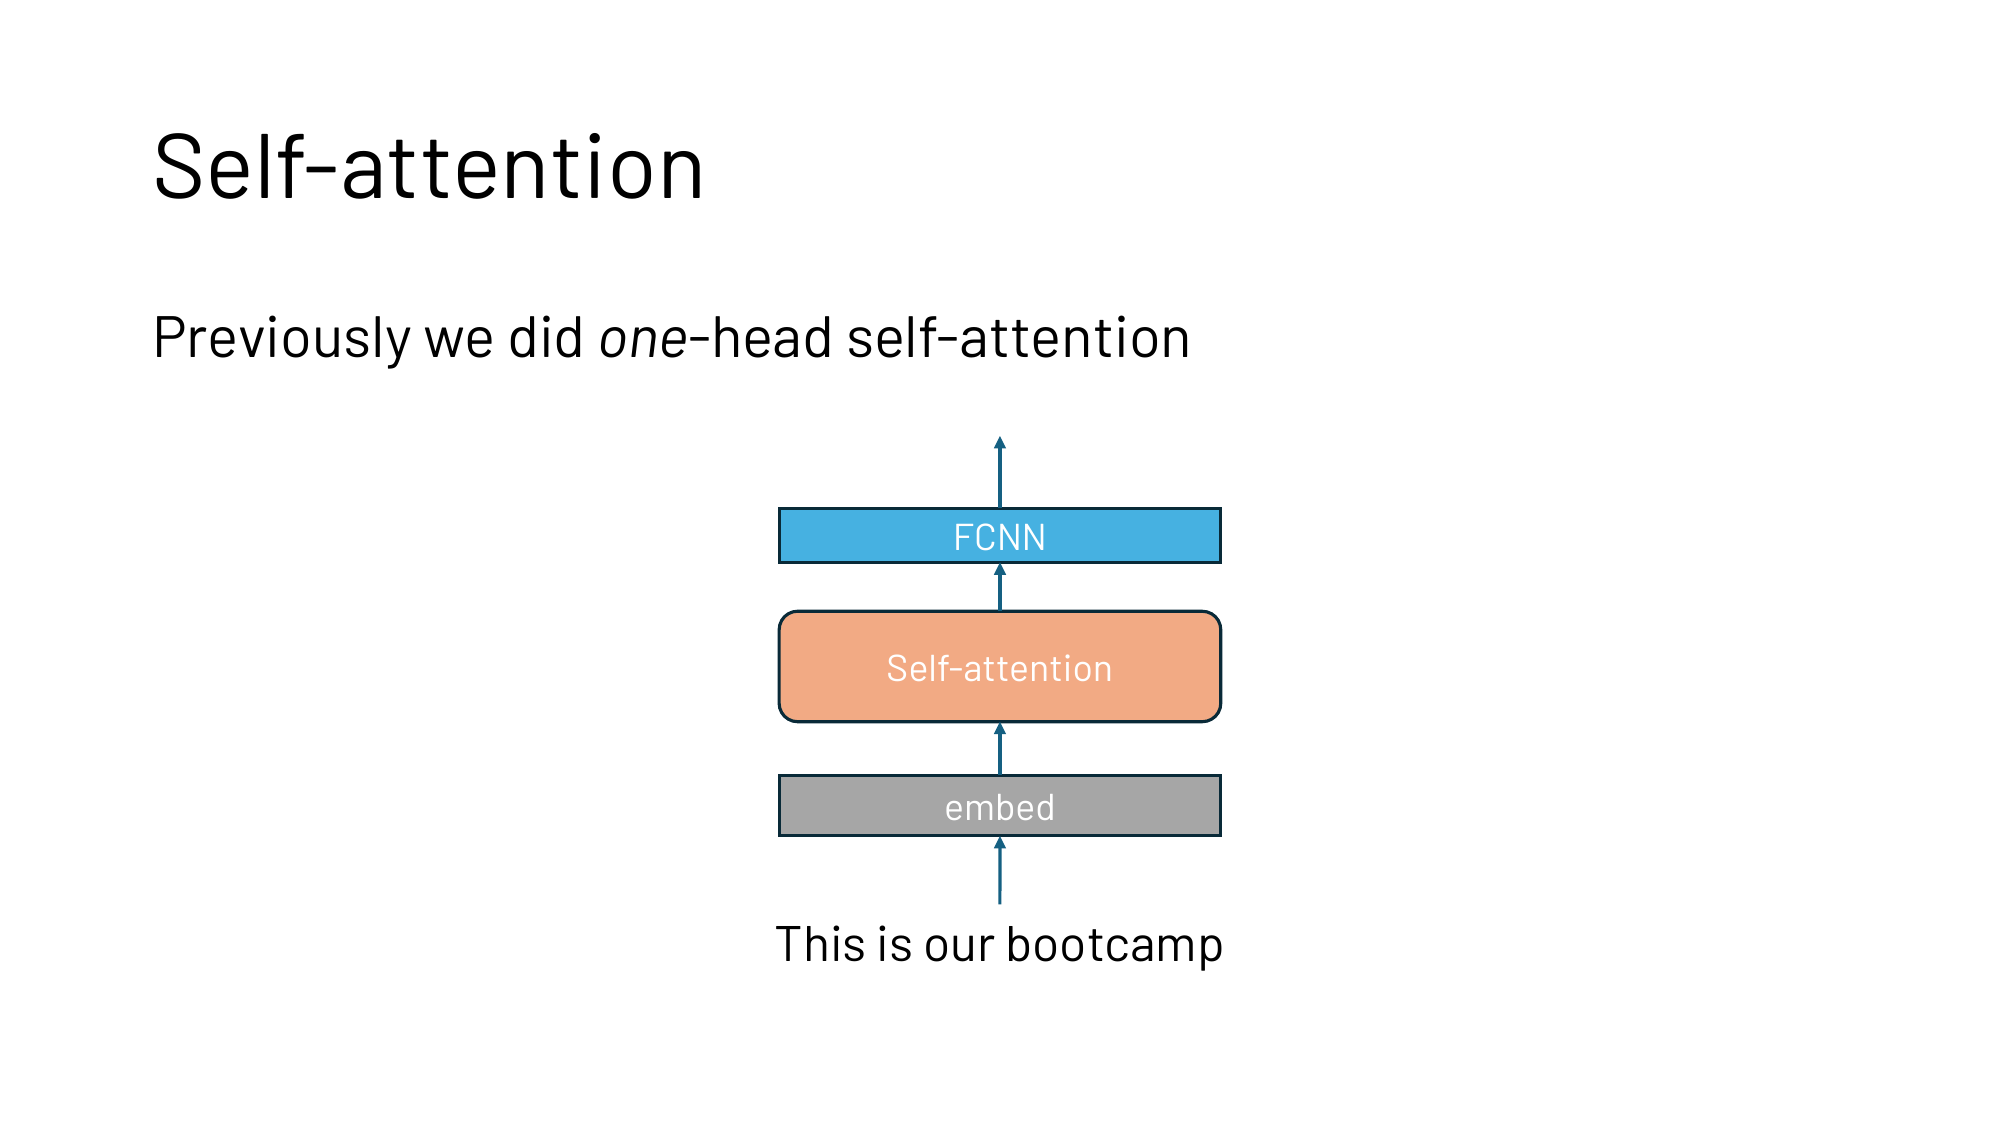

# Self-attention
Previously we did one-head self-attention
FCNN
Self-attention
embed
This is our bootcamp